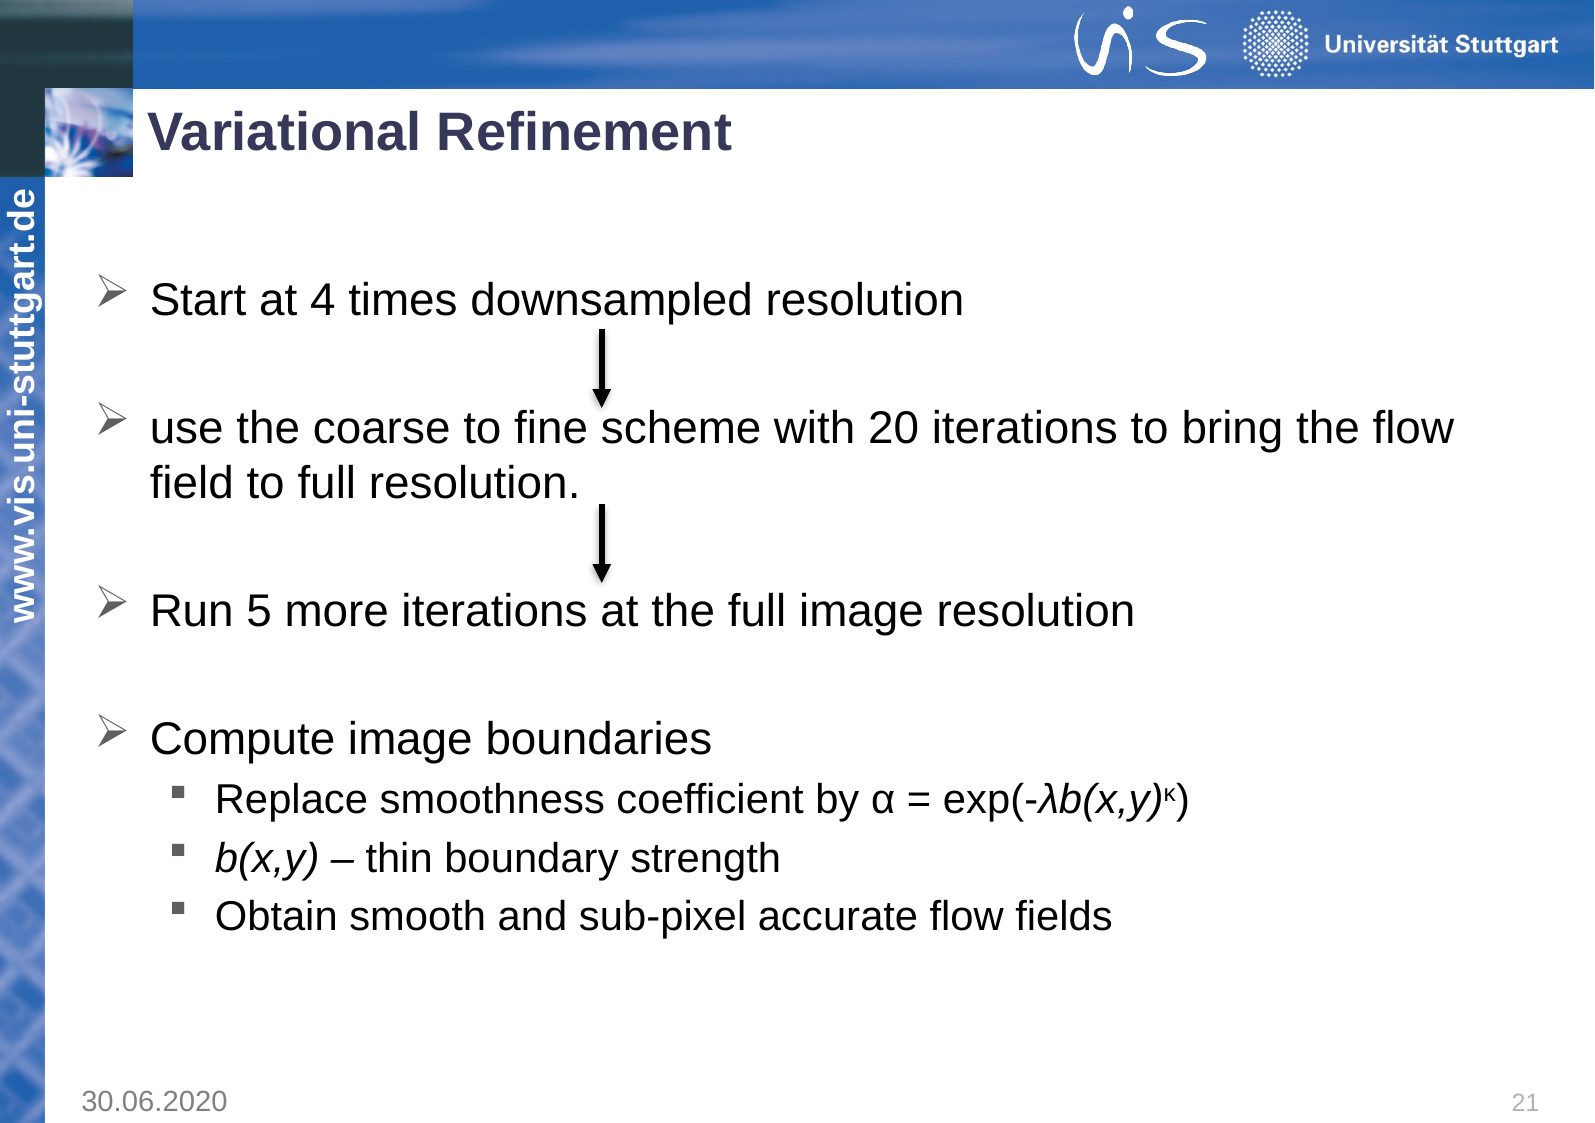

# Variational Refinement
Start at 4 times downsampled resolution

use the coarse to fine scheme with 20 iterations to bring the flow field to full resolution.

Run 5 more iterations at the full image resolution

Compute image boundaries
Replace smoothness coefficient by α = exp(-λb(x,y)κ)
b(x,y) – thin boundary strength
Obtain smooth and sub-pixel accurate flow fields
21
30.06.2020